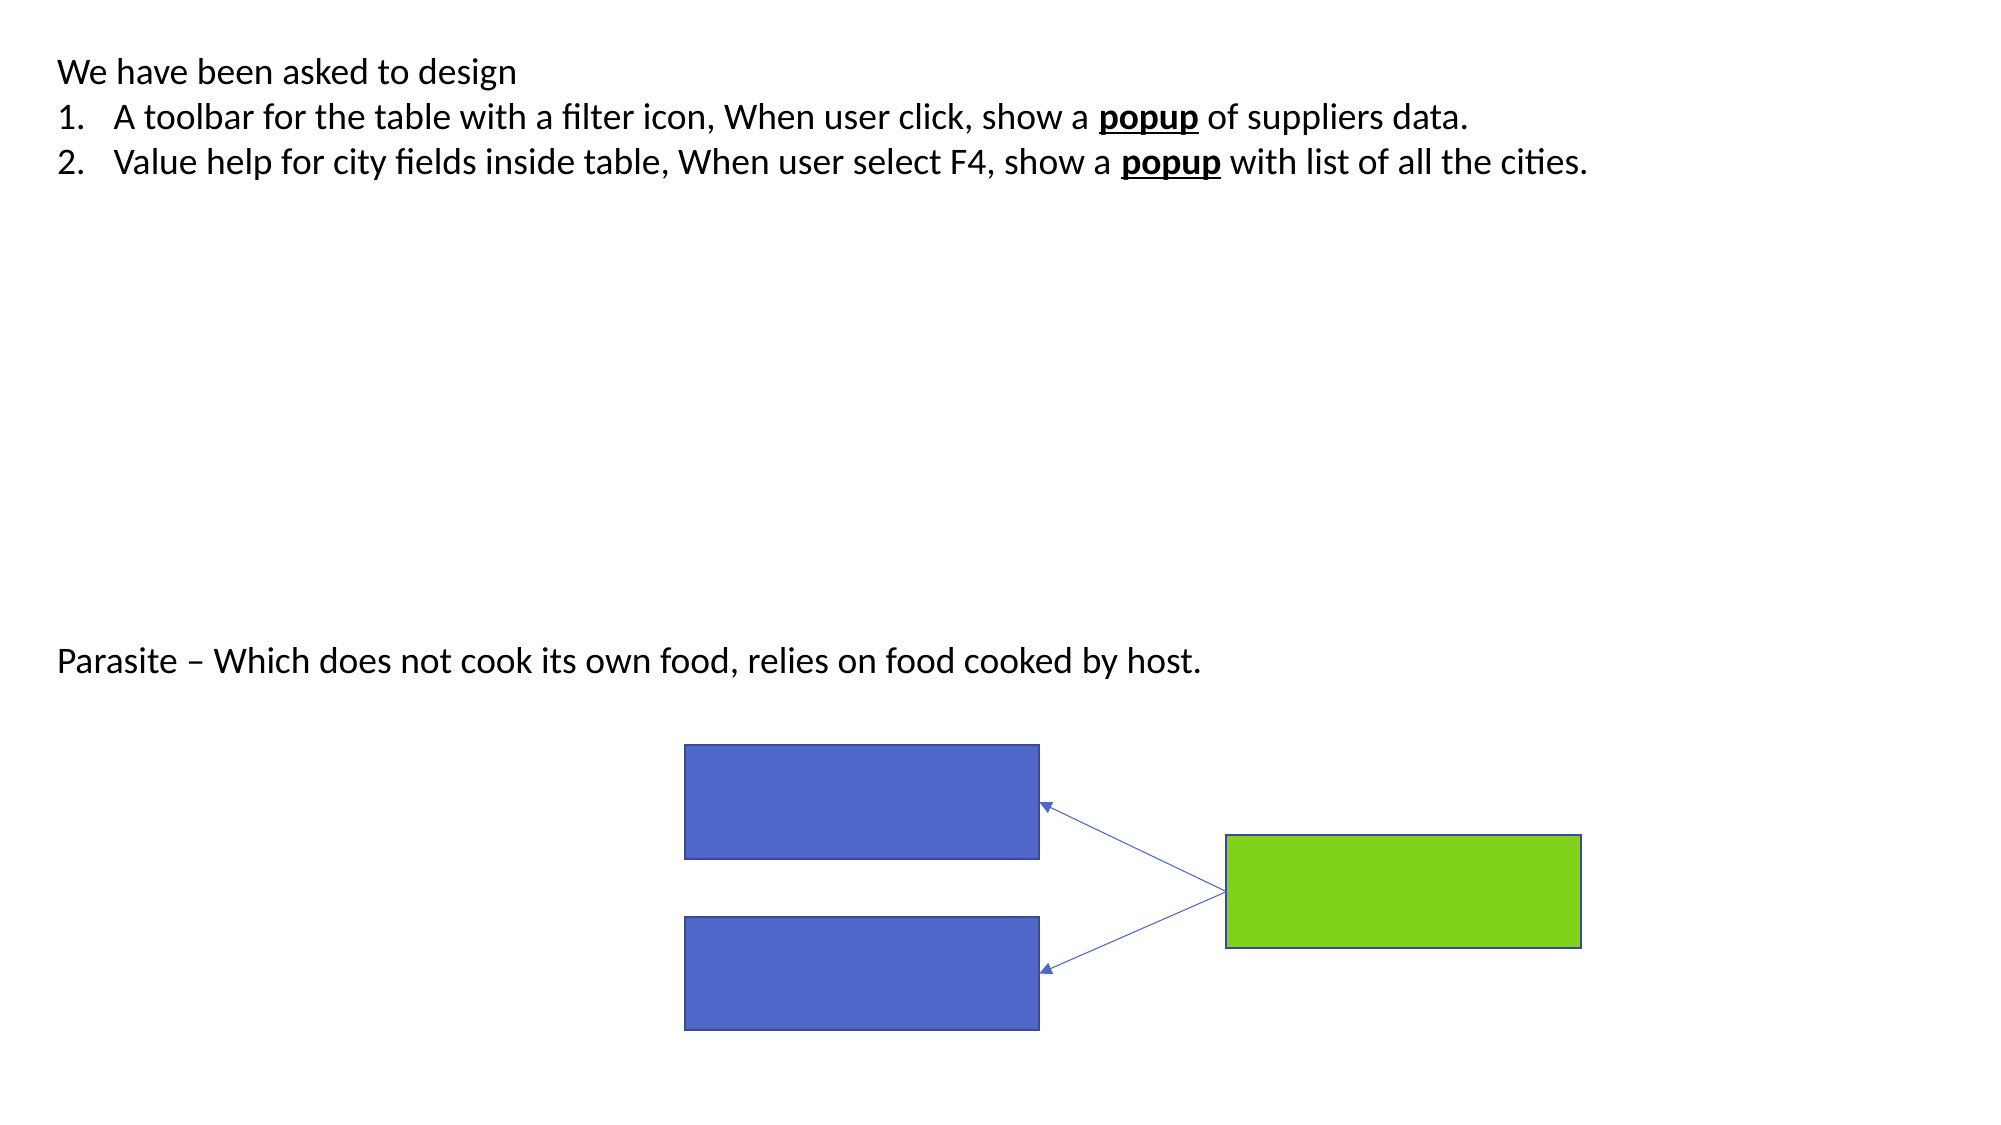

We have been asked to design
A toolbar for the table with a filter icon, When user click, show a popup of suppliers data.
Value help for city fields inside table, When user select F4, show a popup with list of all the cities.

Parasite – Which does not cook its own food, relies on food cooked by host.